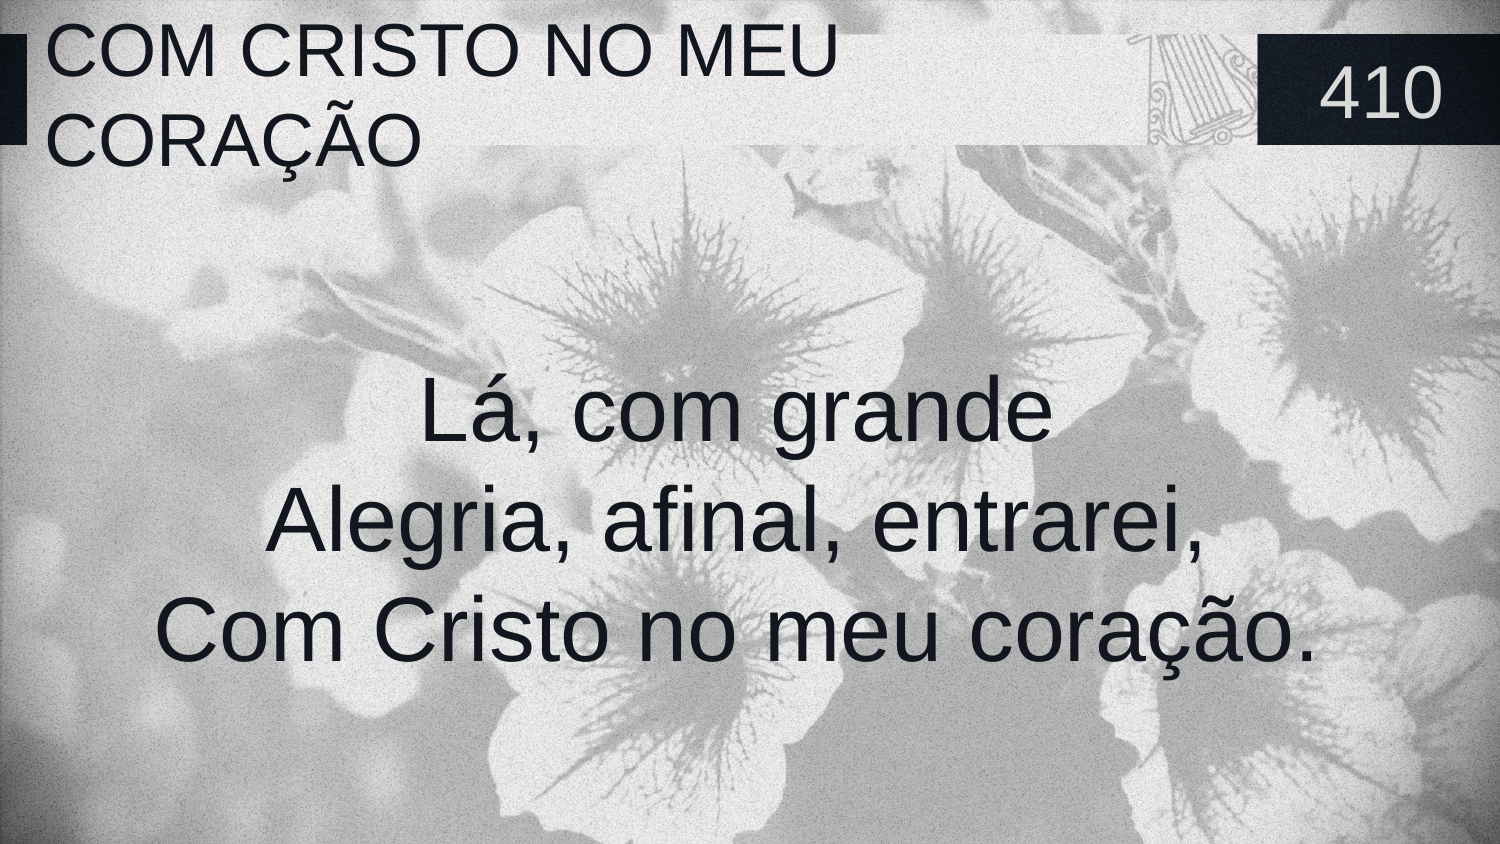

# COM CRISTO NO MEU CORAÇÃO
410
Lá, com grande
Alegria, afinal, entrarei,
Com Cristo no meu coração.